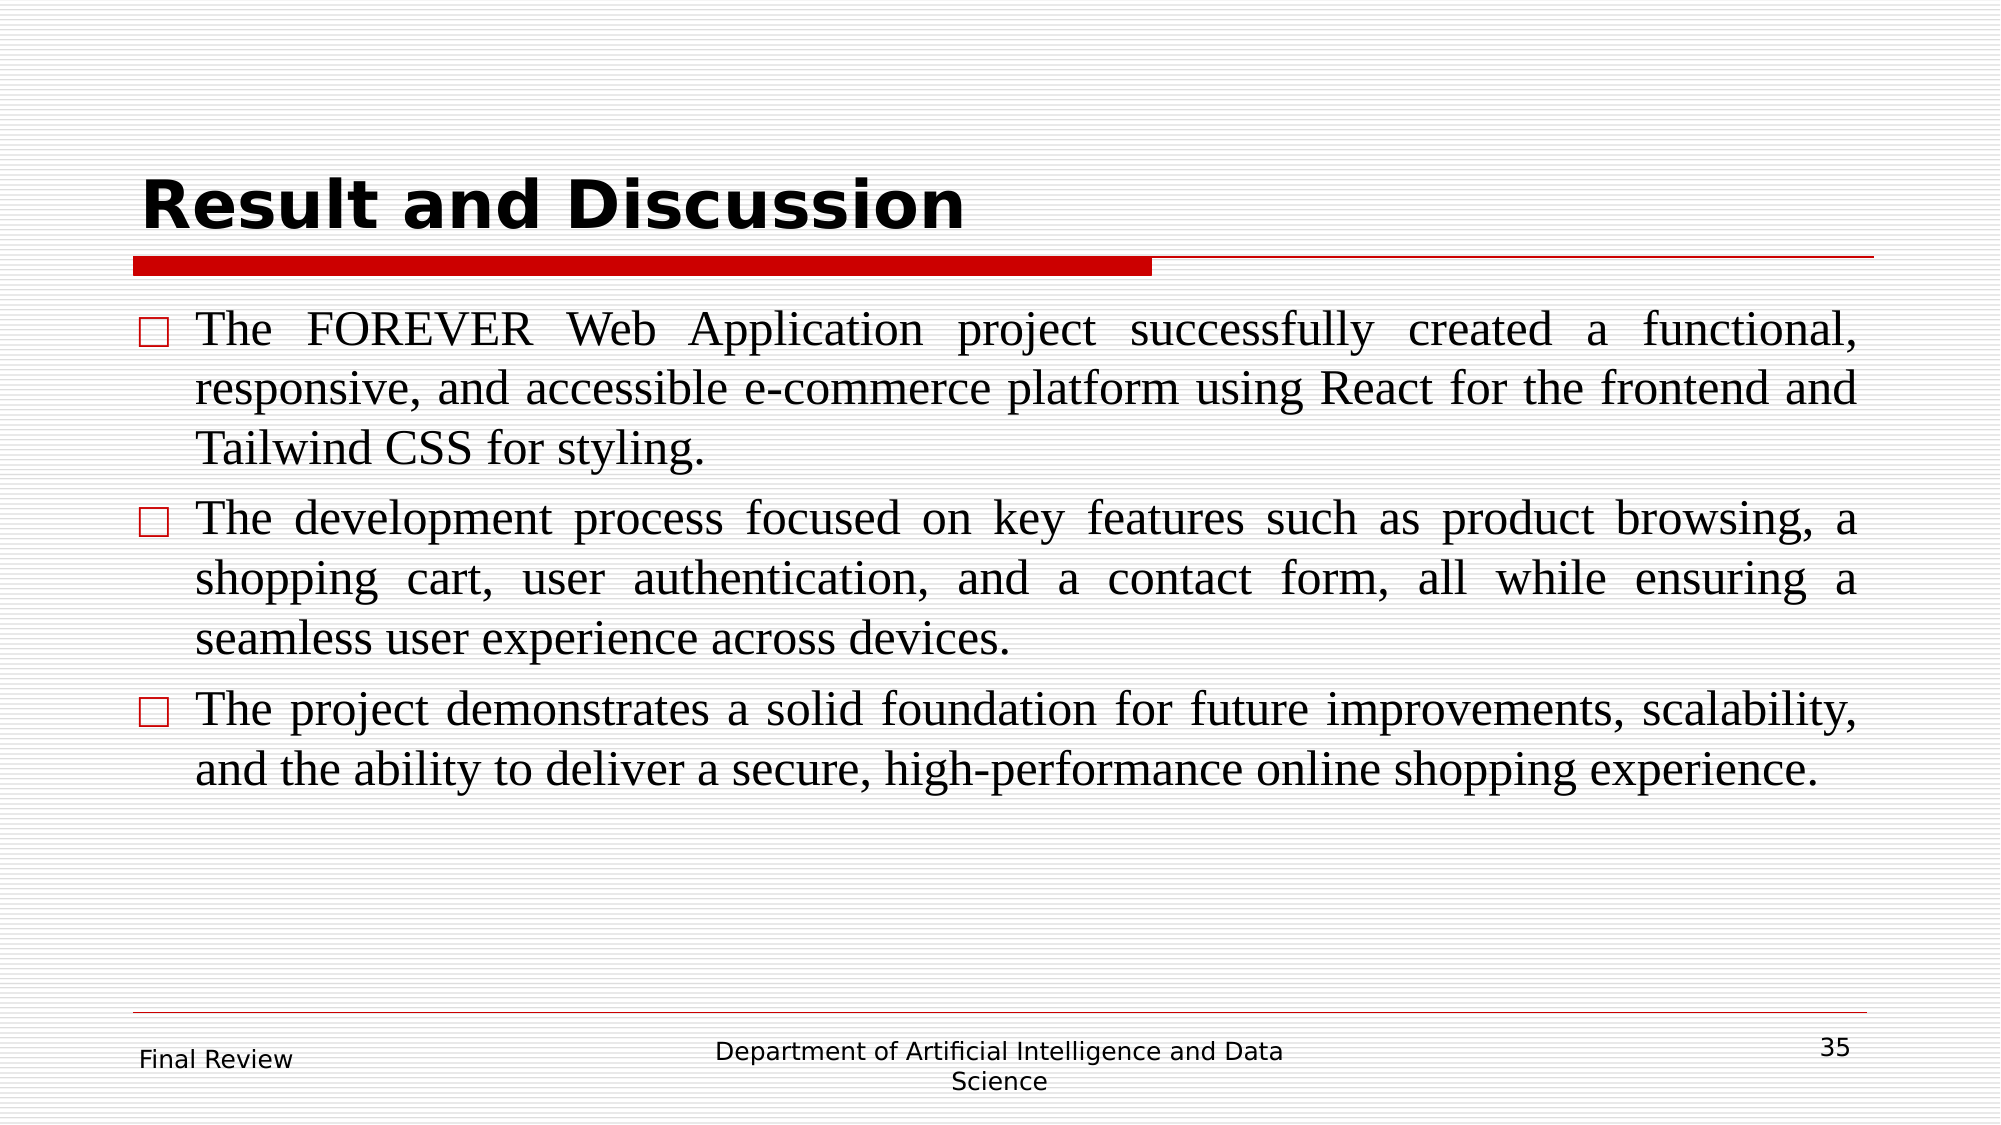

# Result and Discussion
The FOREVER Web Application project successfully created a functional, responsive, and accessible e-commerce platform using React for the frontend and Tailwind CSS for styling.
The development process focused on key features such as product browsing, a shopping cart, user authentication, and a contact form, all while ensuring a seamless user experience across devices.
The project demonstrates a solid foundation for future improvements, scalability, and the ability to deliver a secure, high-performance online shopping experience.
35
Department of Artificial Intelligence and Data Science
Final Review